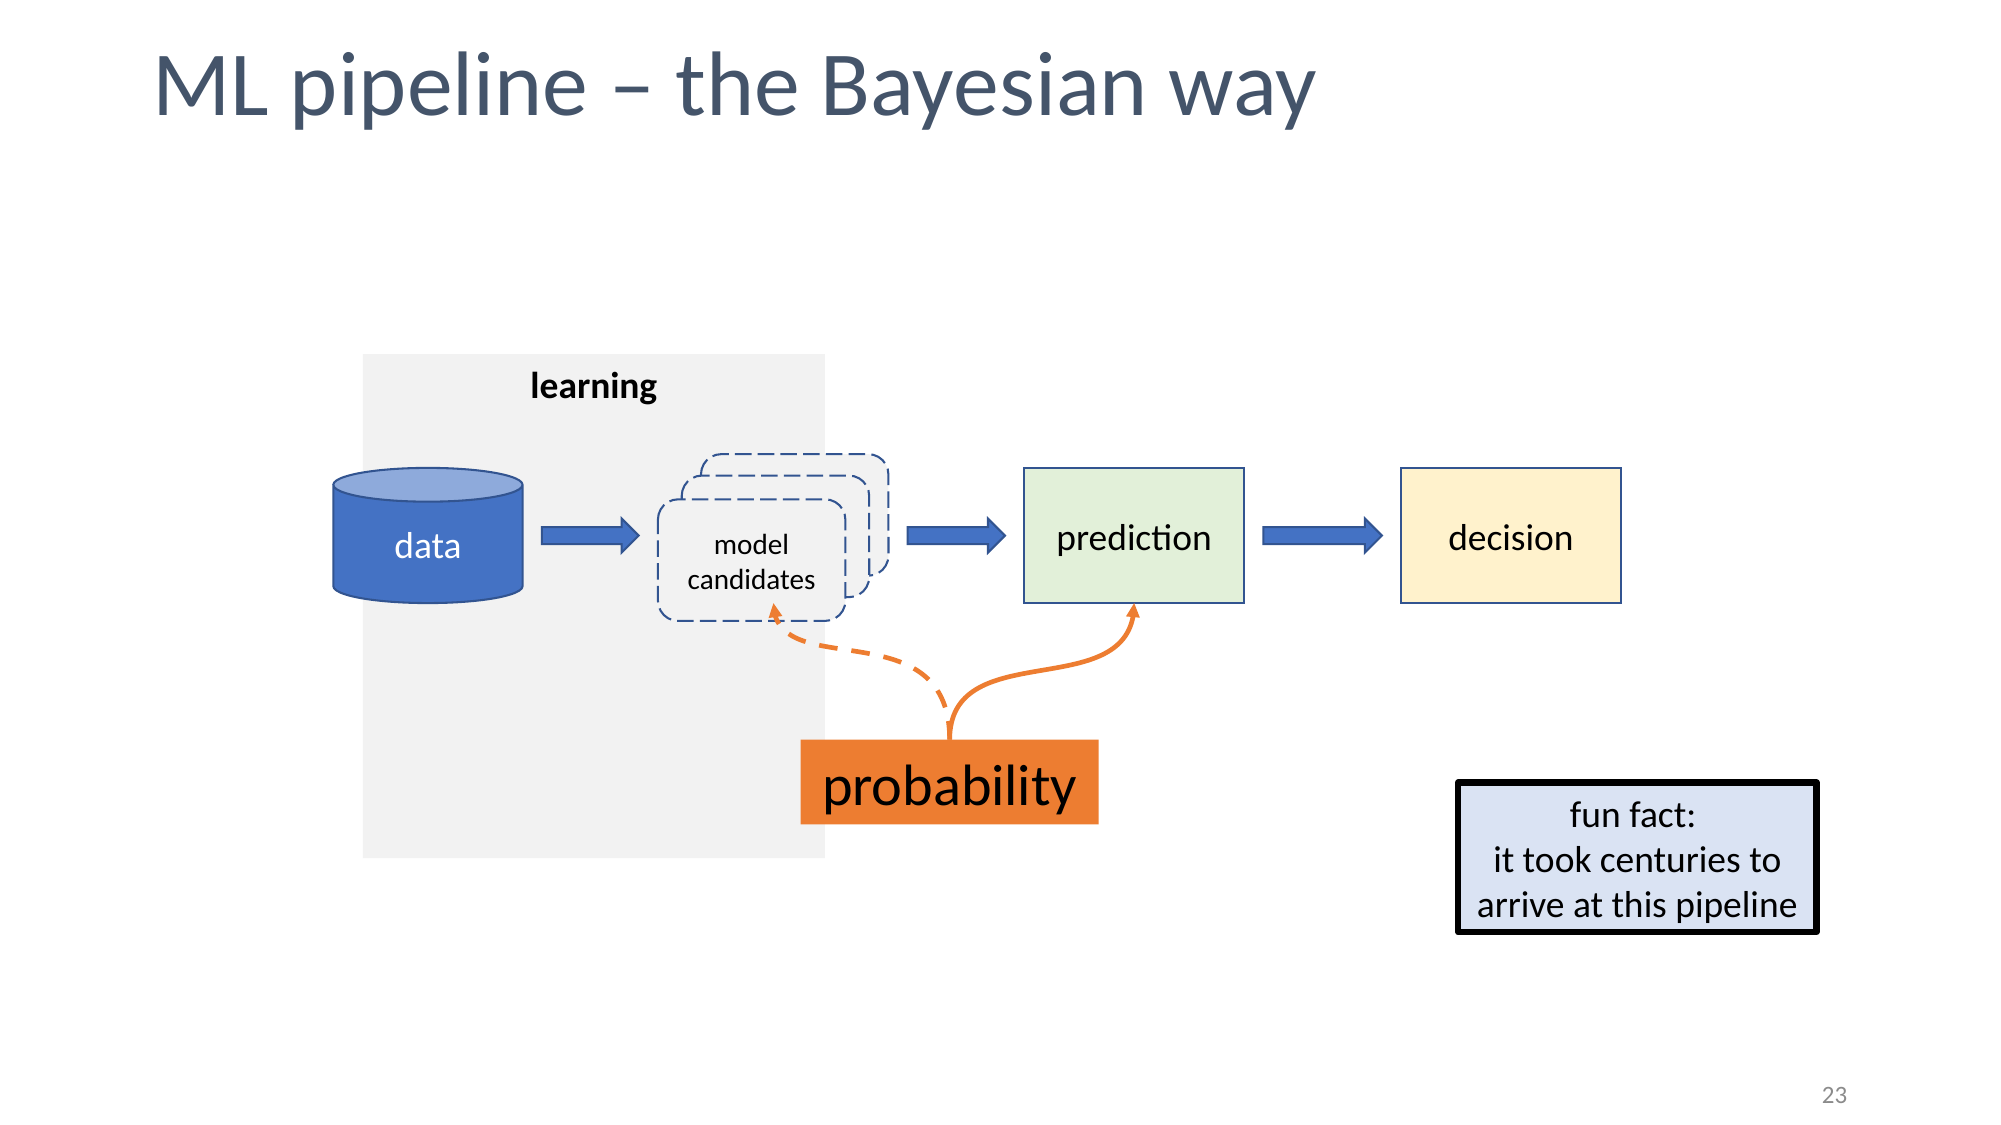

# ML pipeline – the Bayesian way
learning

model candidates
data
prediction
decision

probability
fun fact:
it took centuries to arrive at this pipeline
23